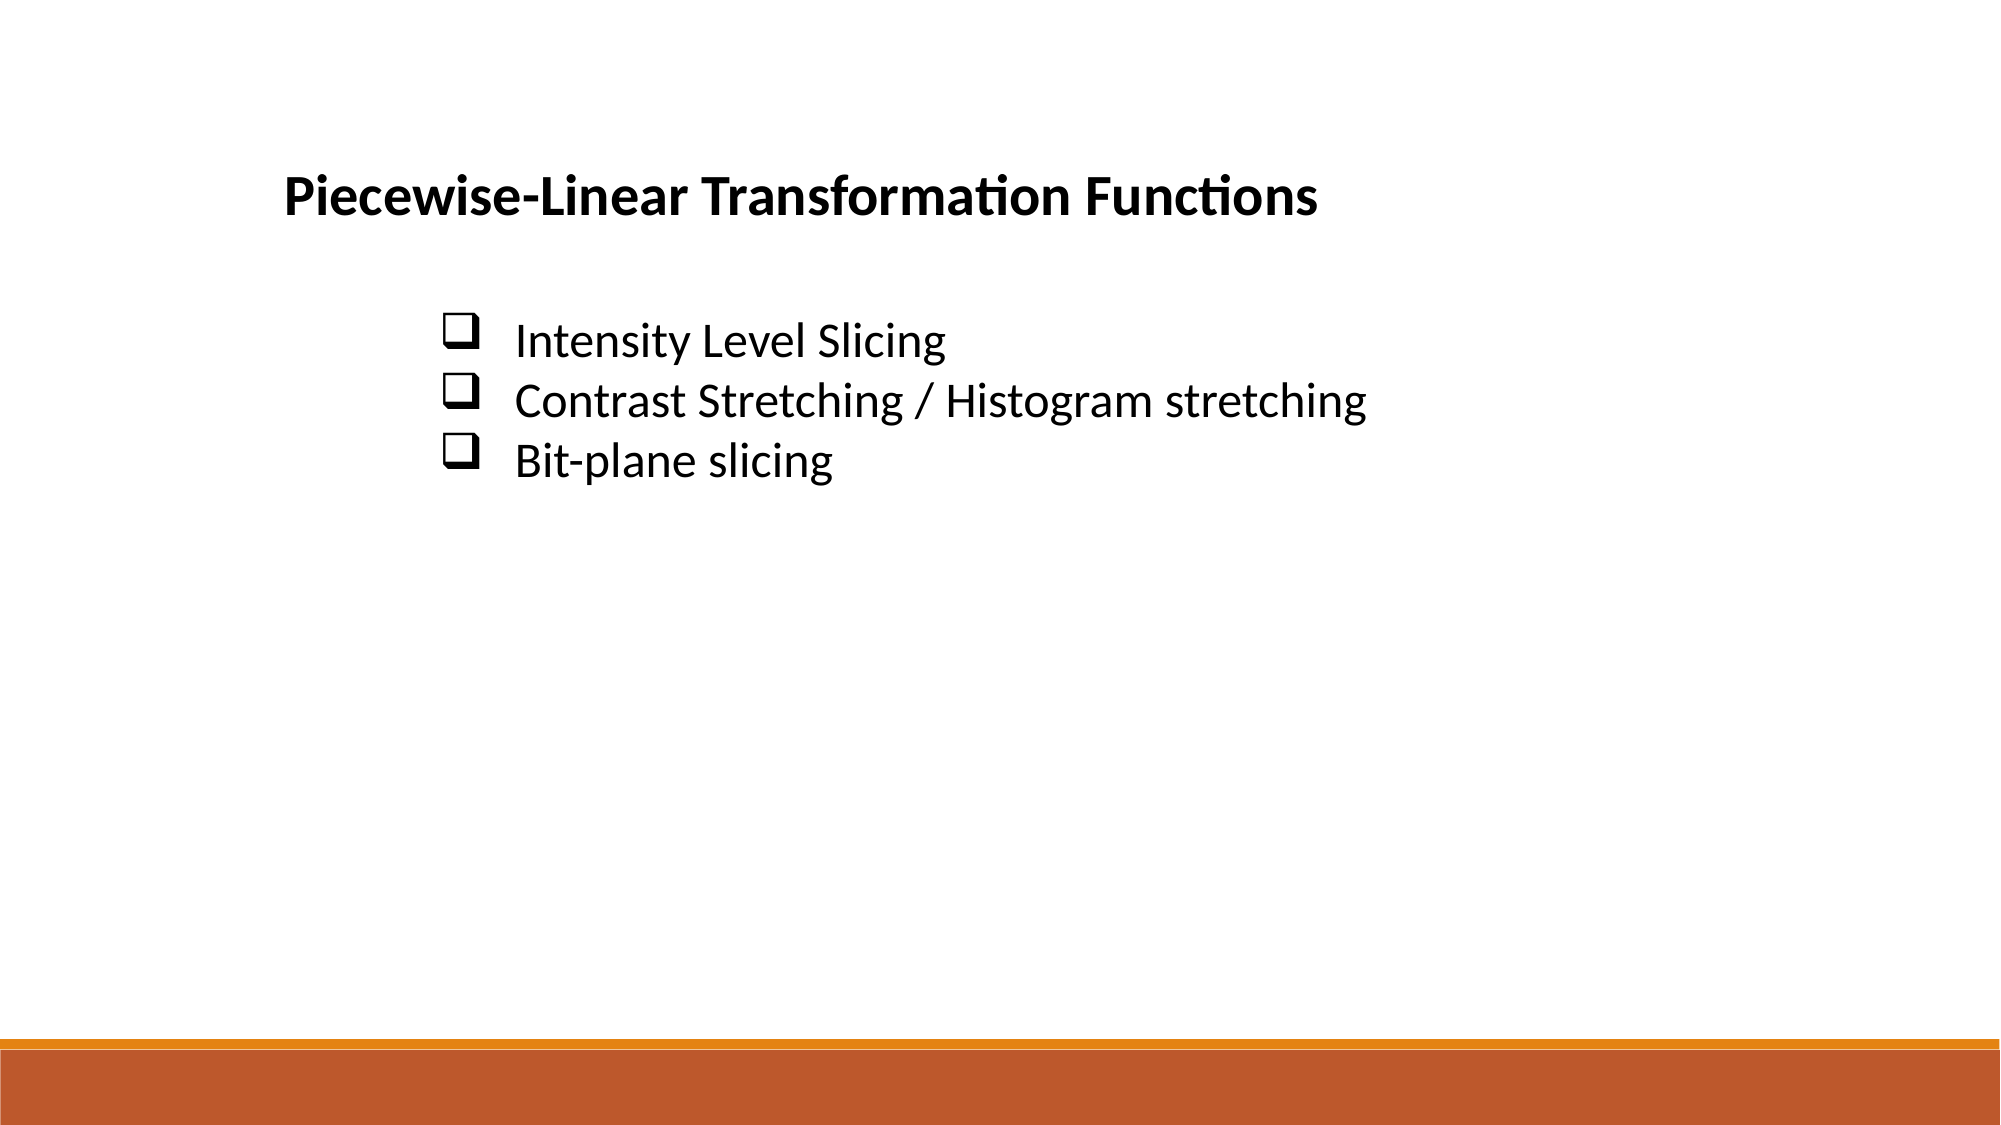

Piecewise-Linear Transformation Functions
Intensity Level Slicing
Contrast Stretching / Histogram stretching
Bit-plane slicing